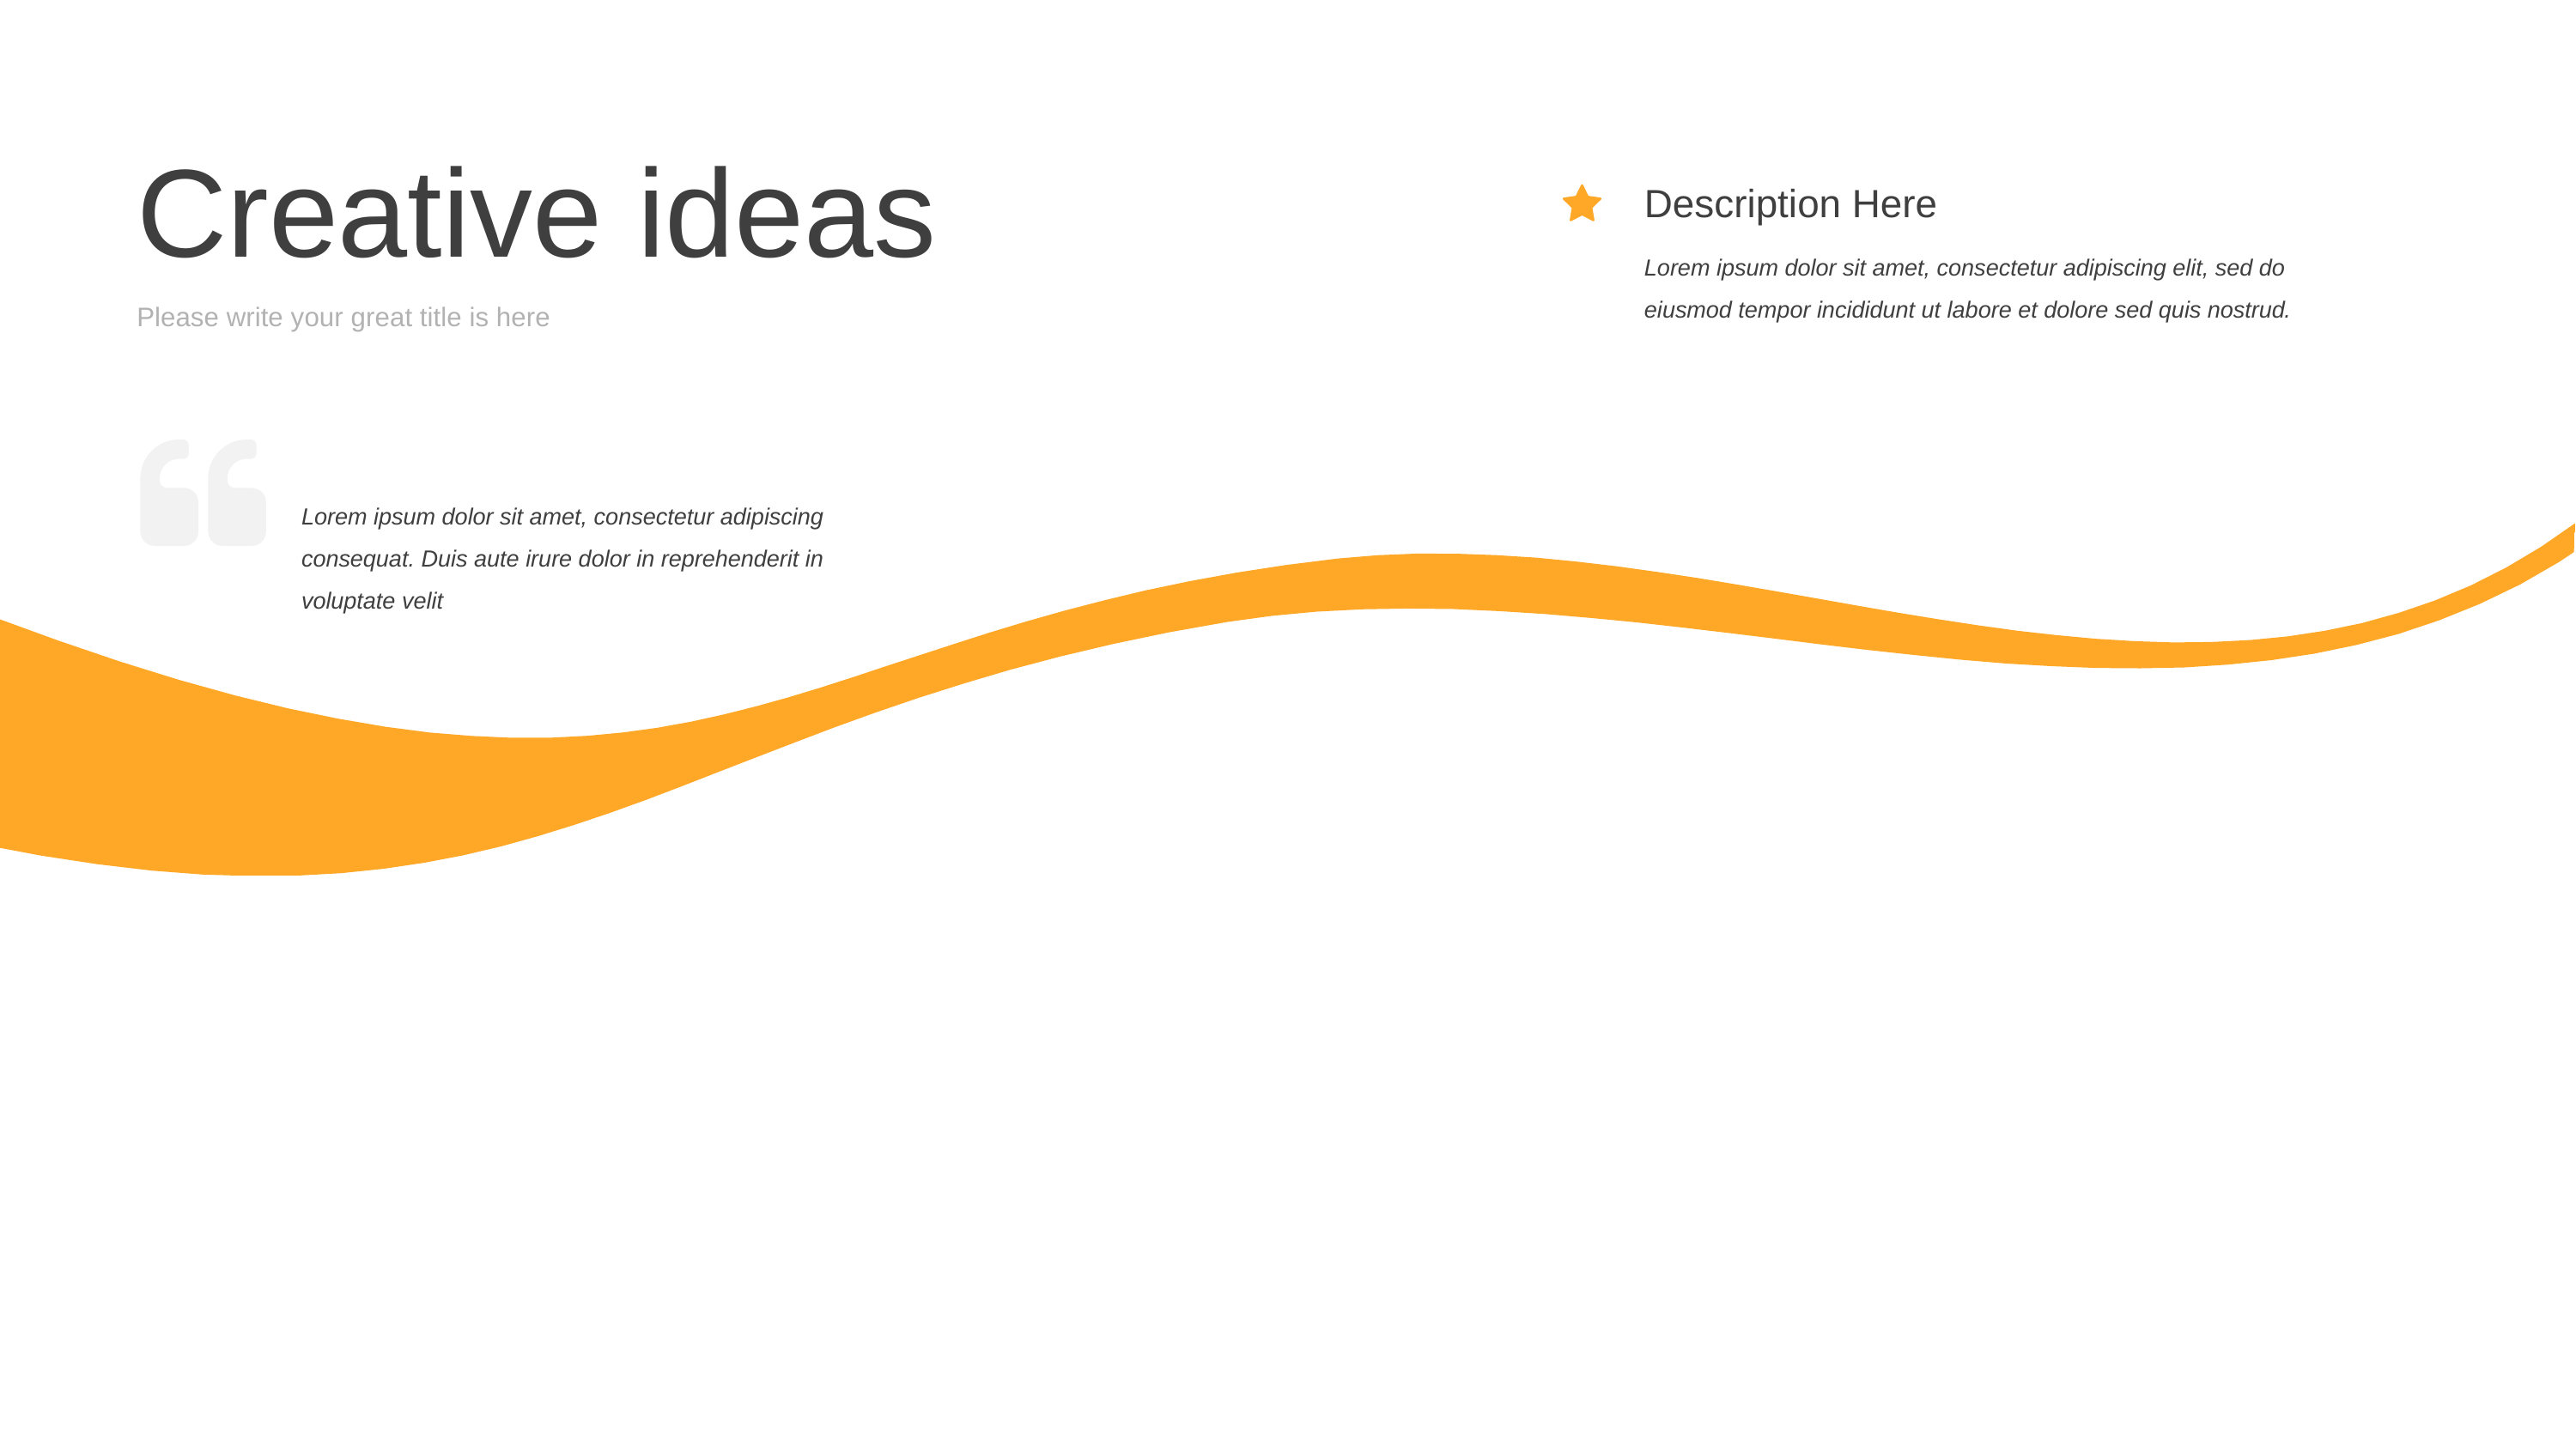

Creative ideas
Description Here

Lorem ipsum dolor sit amet, consectetur adipiscing elit, sed do eiusmod tempor incididunt ut labore et dolore sed quis nostrud.
Please write your great title is here

Lorem ipsum dolor sit amet, consectetur adipiscing consequat. Duis aute irure dolor in reprehenderit in voluptate velit